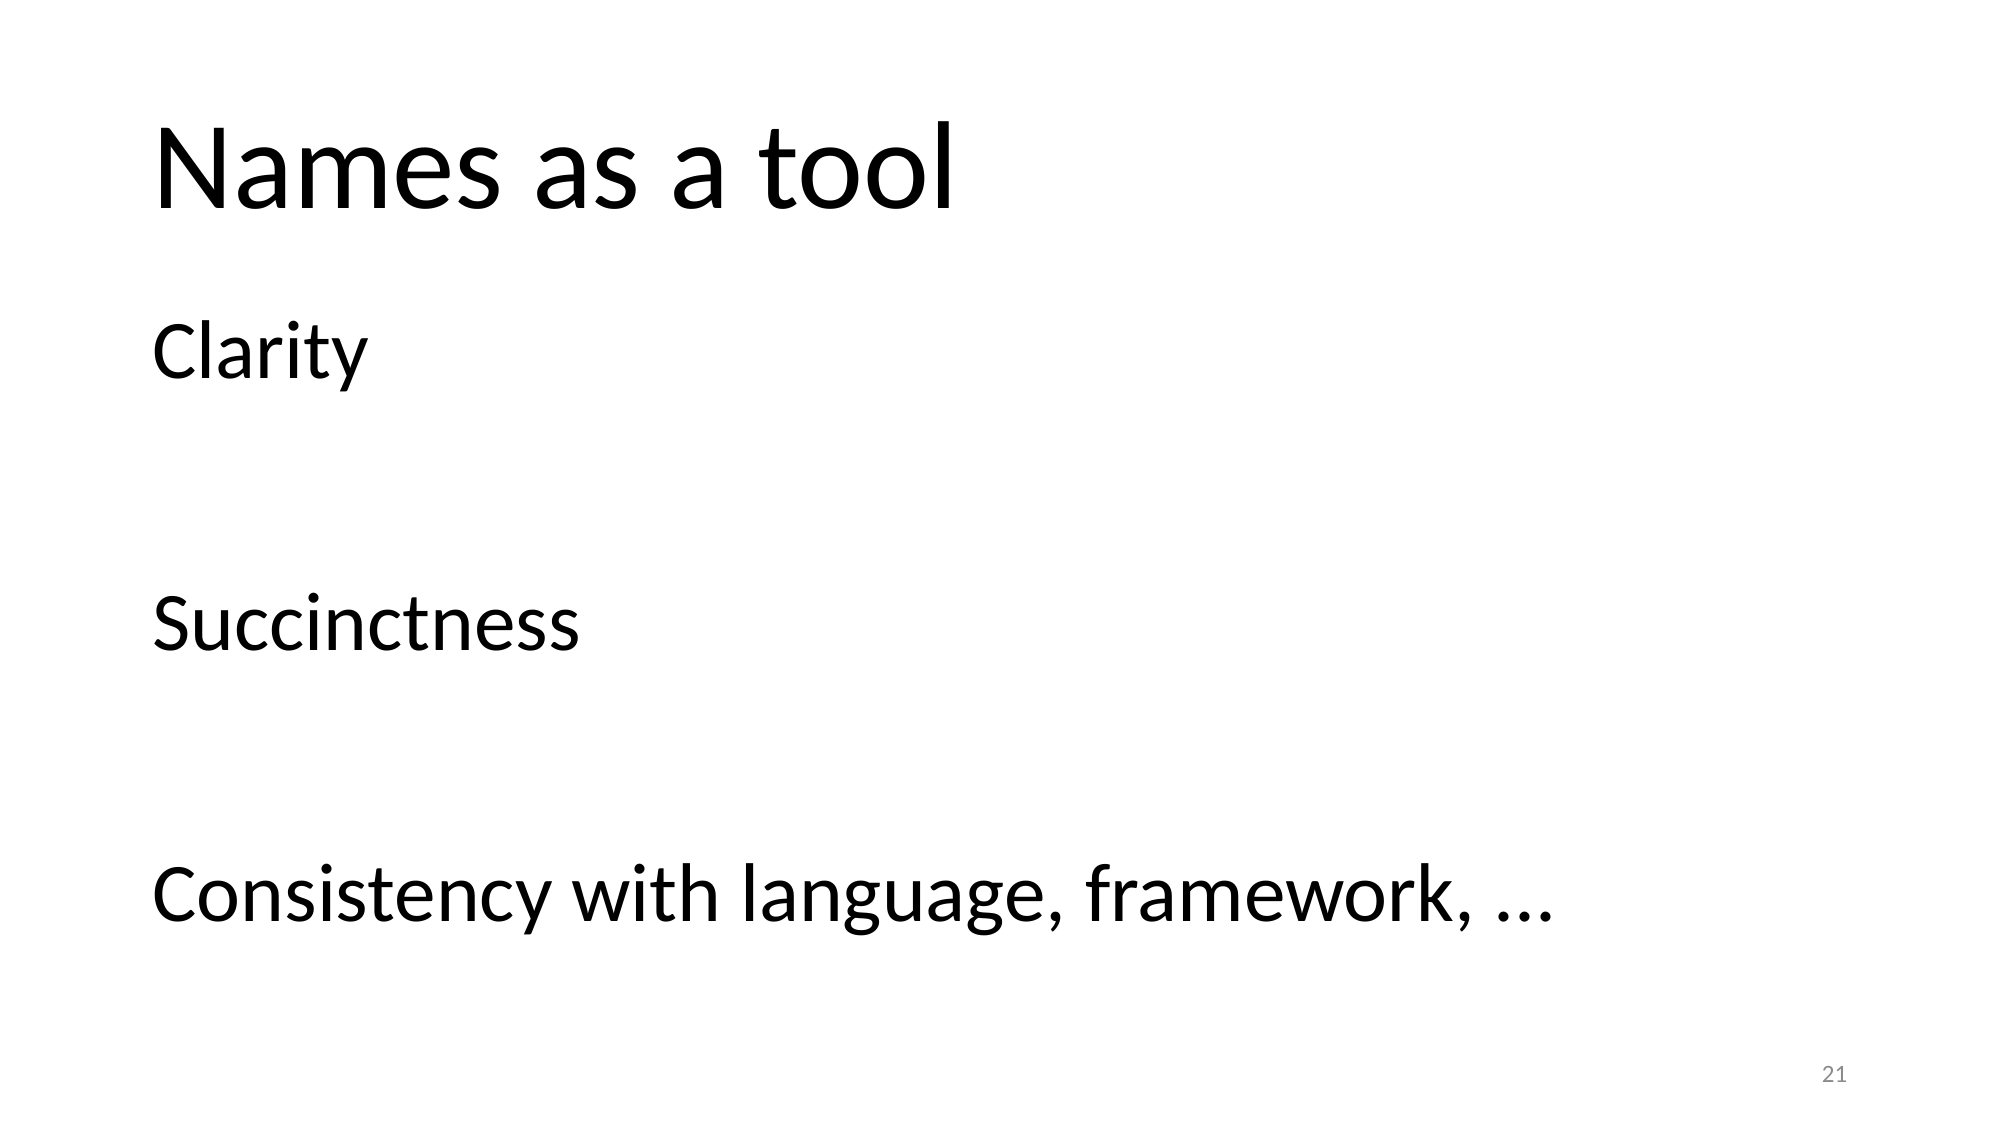

# Names as a tool
Clarity

Succinctness

Consistency with language, framework, ...
21